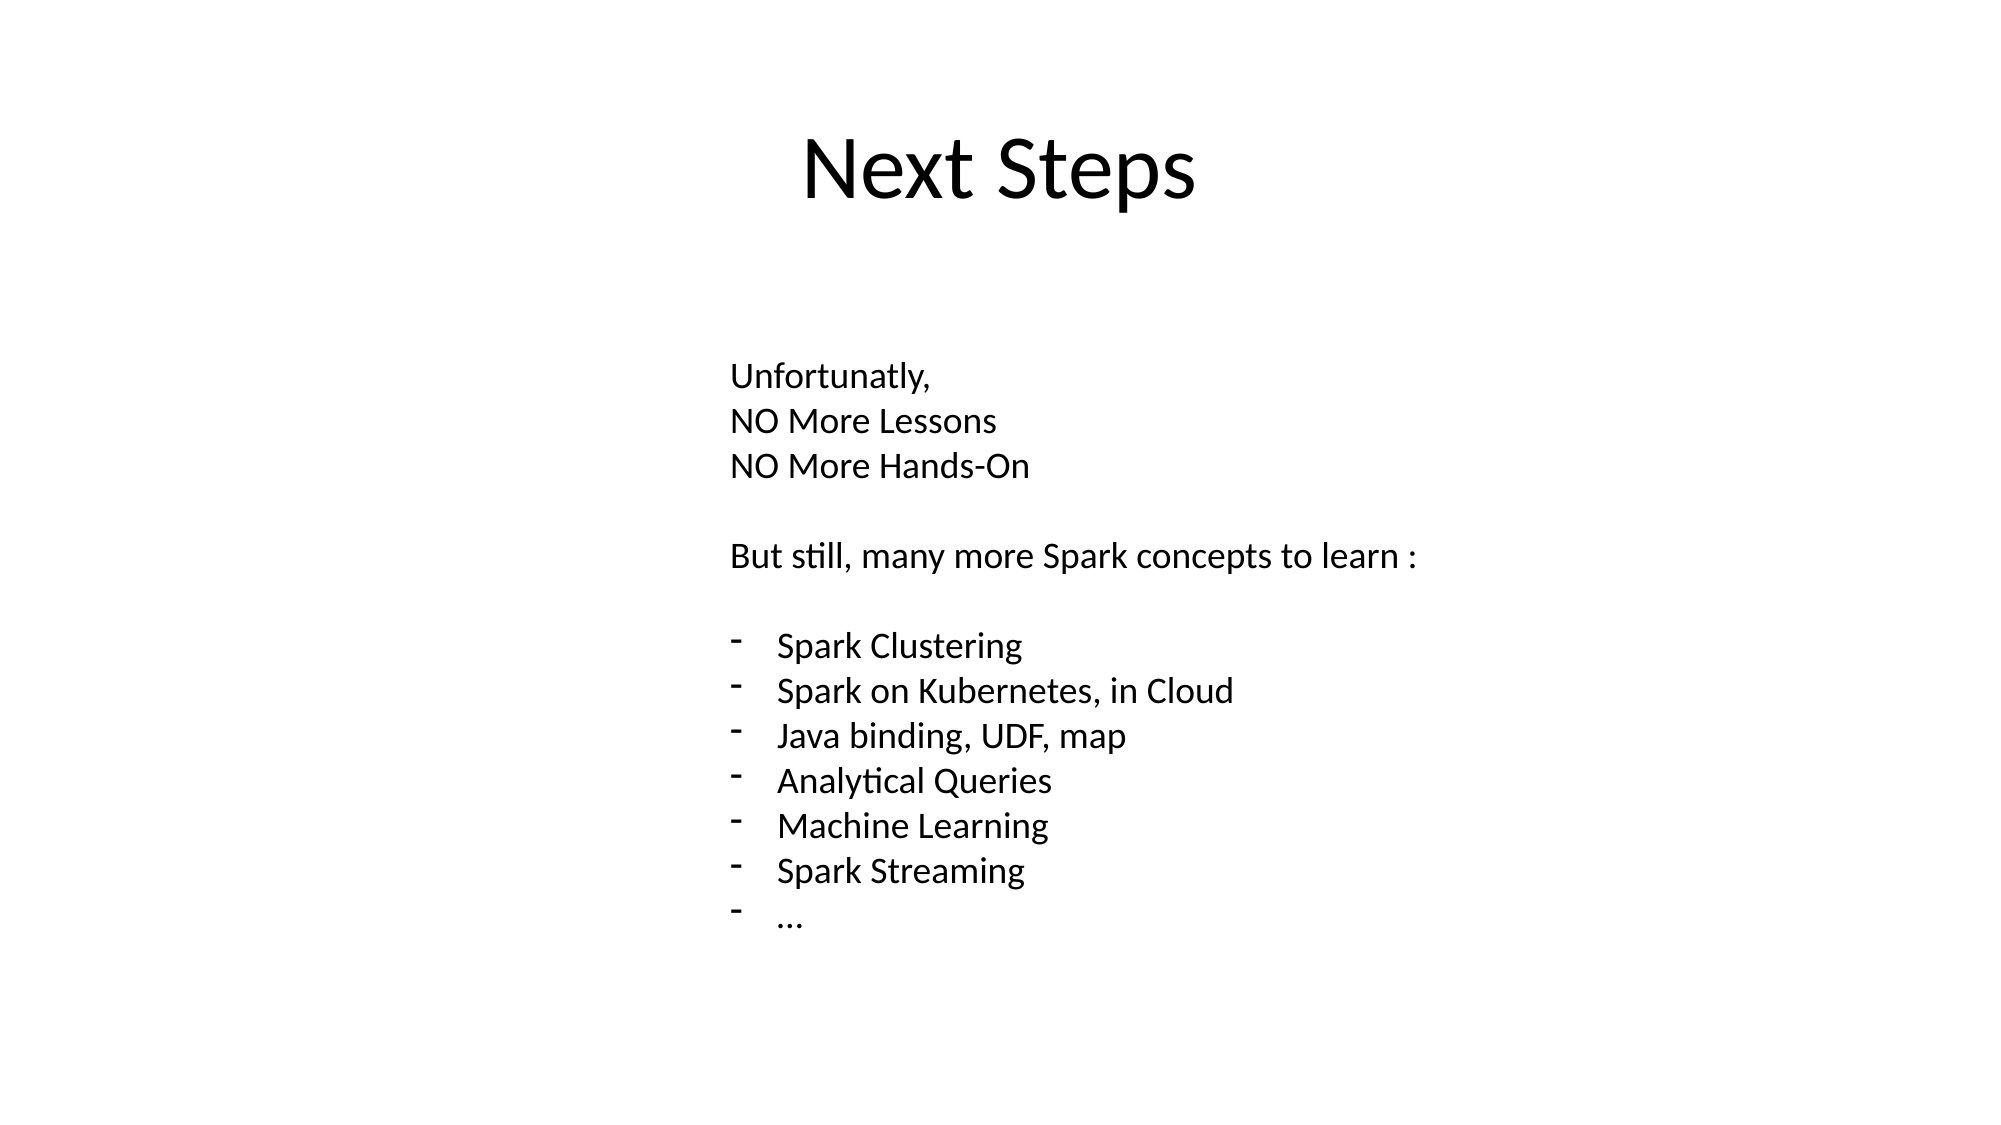

# Next Steps
Unfortunatly,
NO More Lessons
NO More Hands-On

But still, many more Spark concepts to learn :

Spark Clustering
Spark on Kubernetes, in Cloud
Java binding, UDF, map
Analytical Queries
Machine Learning
Spark Streaming
…